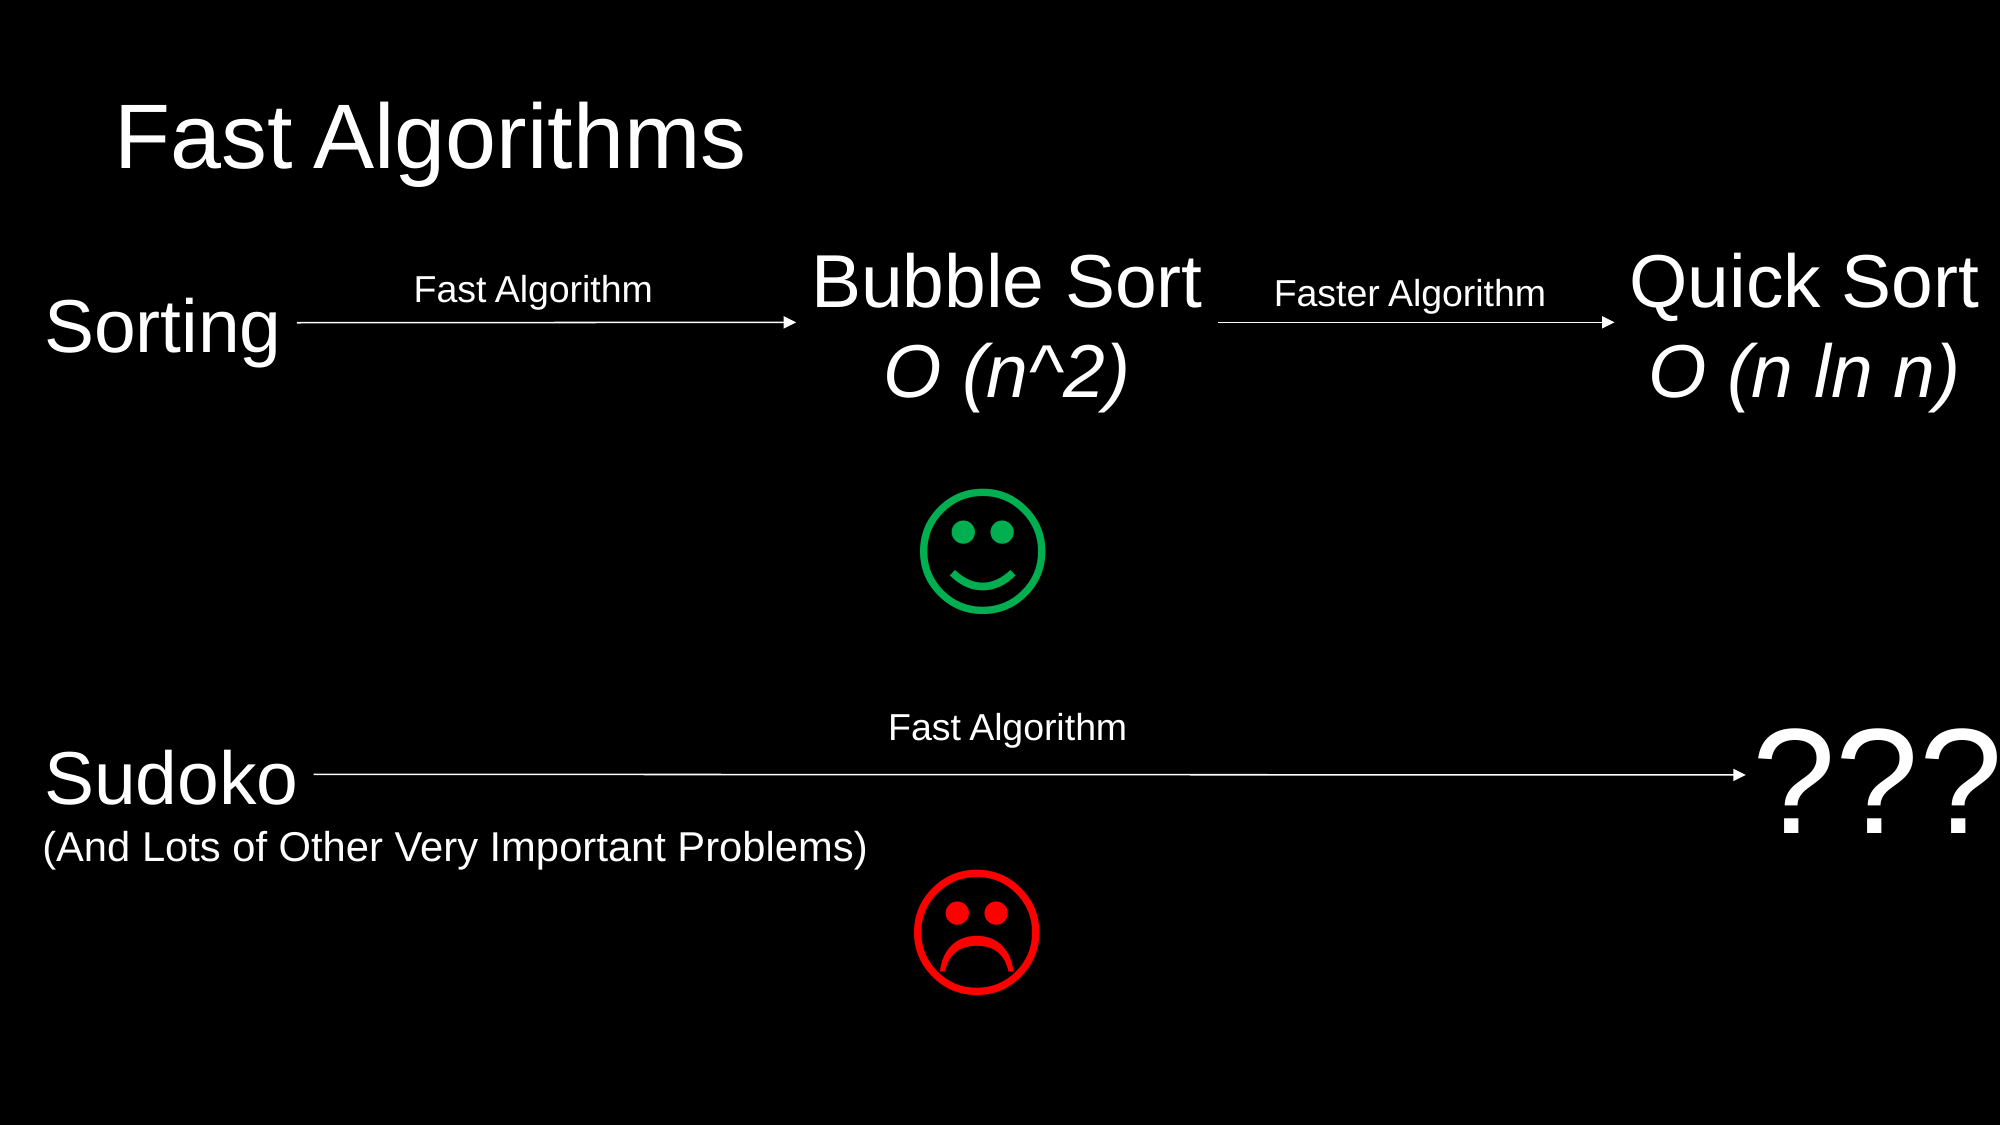

# Fast Algorithms
Bubble Sort
O (n^2)
Quick Sort
O (n ln n)
Fast Algorithm
Faster Algorithm
Sorting
🙂
???
Fast Algorithm
Sudoko
(And Lots of Other Very Important Problems)
☹